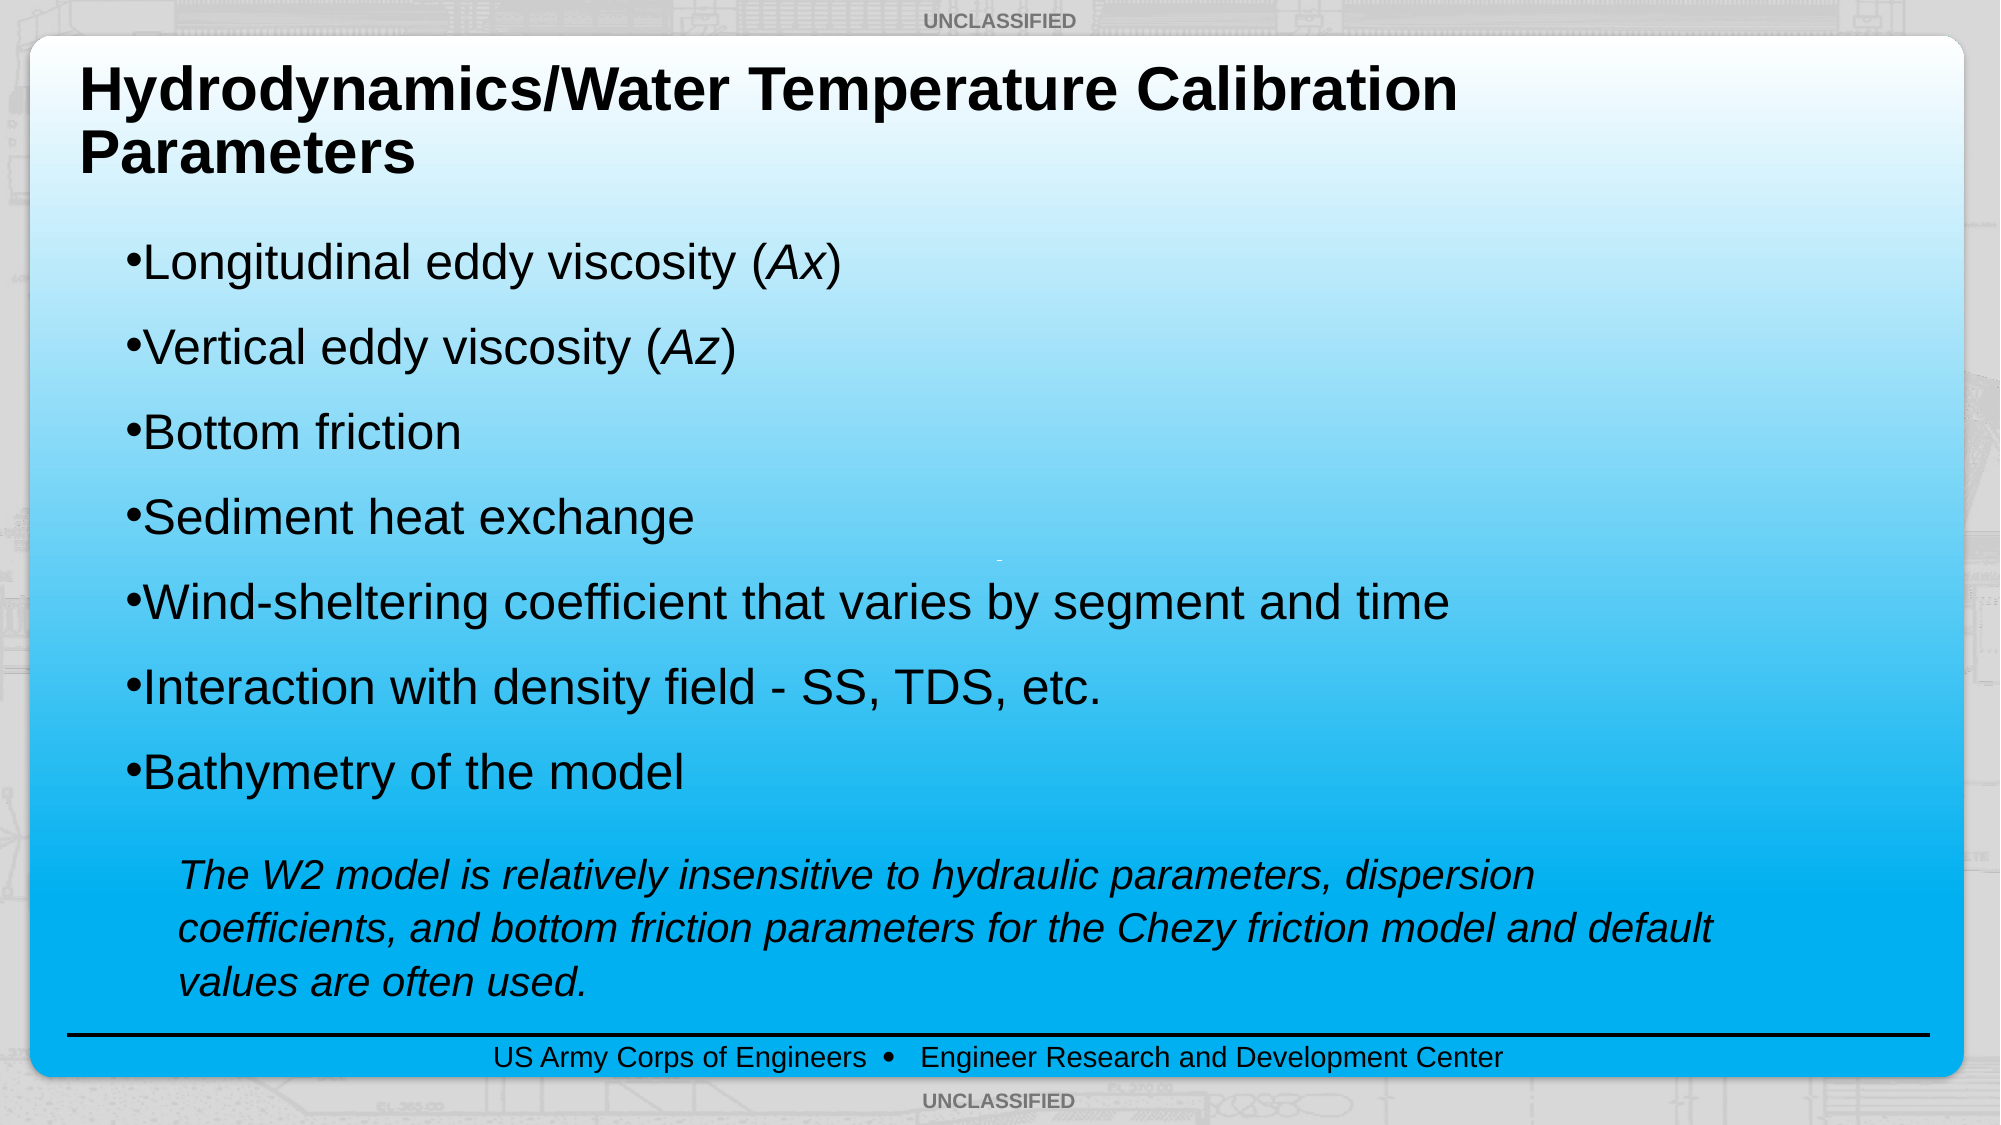

# Hydrodynamics/Water Temperature Calibration Parameters
Longitudinal eddy viscosity (Ax)
Vertical eddy viscosity (Az)
Bottom friction
Sediment heat exchange
Wind-sheltering coefficient that varies by segment and time
Interaction with density field - SS, TDS, etc.
Bathymetry of the model

The W2 model is relatively insensitive to hydraulic parameters, dispersion coefficients, and bottom friction parameters for the Chezy friction model and default values are often used.